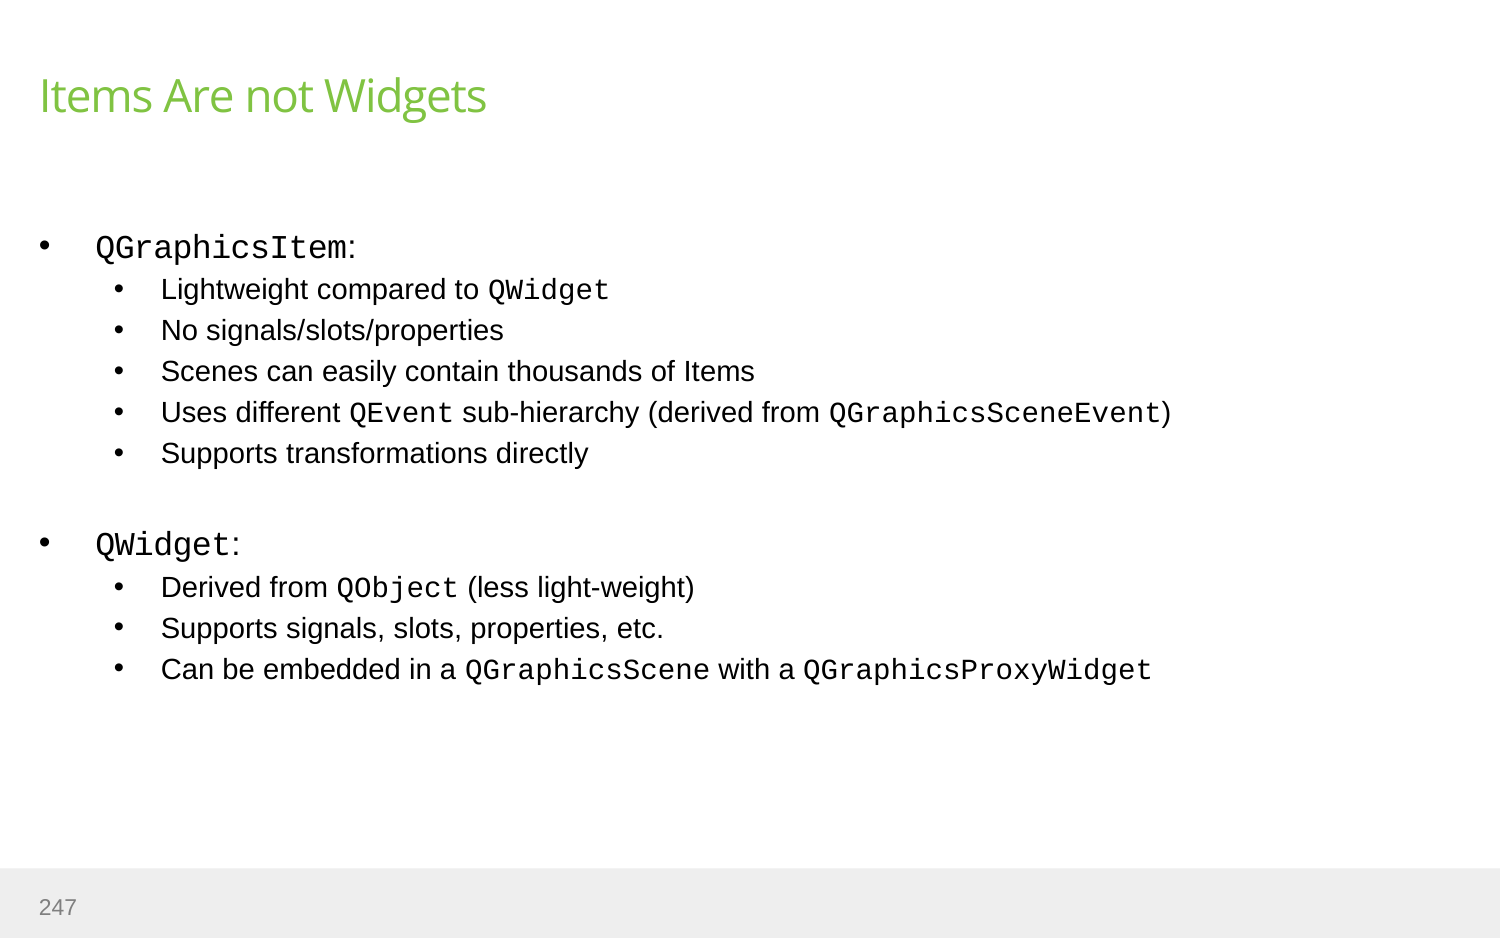

# Items Are not Widgets
QGraphicsItem:
Lightweight compared to QWidget
No signals/slots/properties
Scenes can easily contain thousands of Items
Uses different QEvent sub-hierarchy (derived from QGraphicsSceneEvent)
Supports transformations directly

QWidget:
Derived from QObject (less light-weight)
Supports signals, slots, properties, etc.
Can be embedded in a QGraphicsScene with a QGraphicsProxyWidget
247